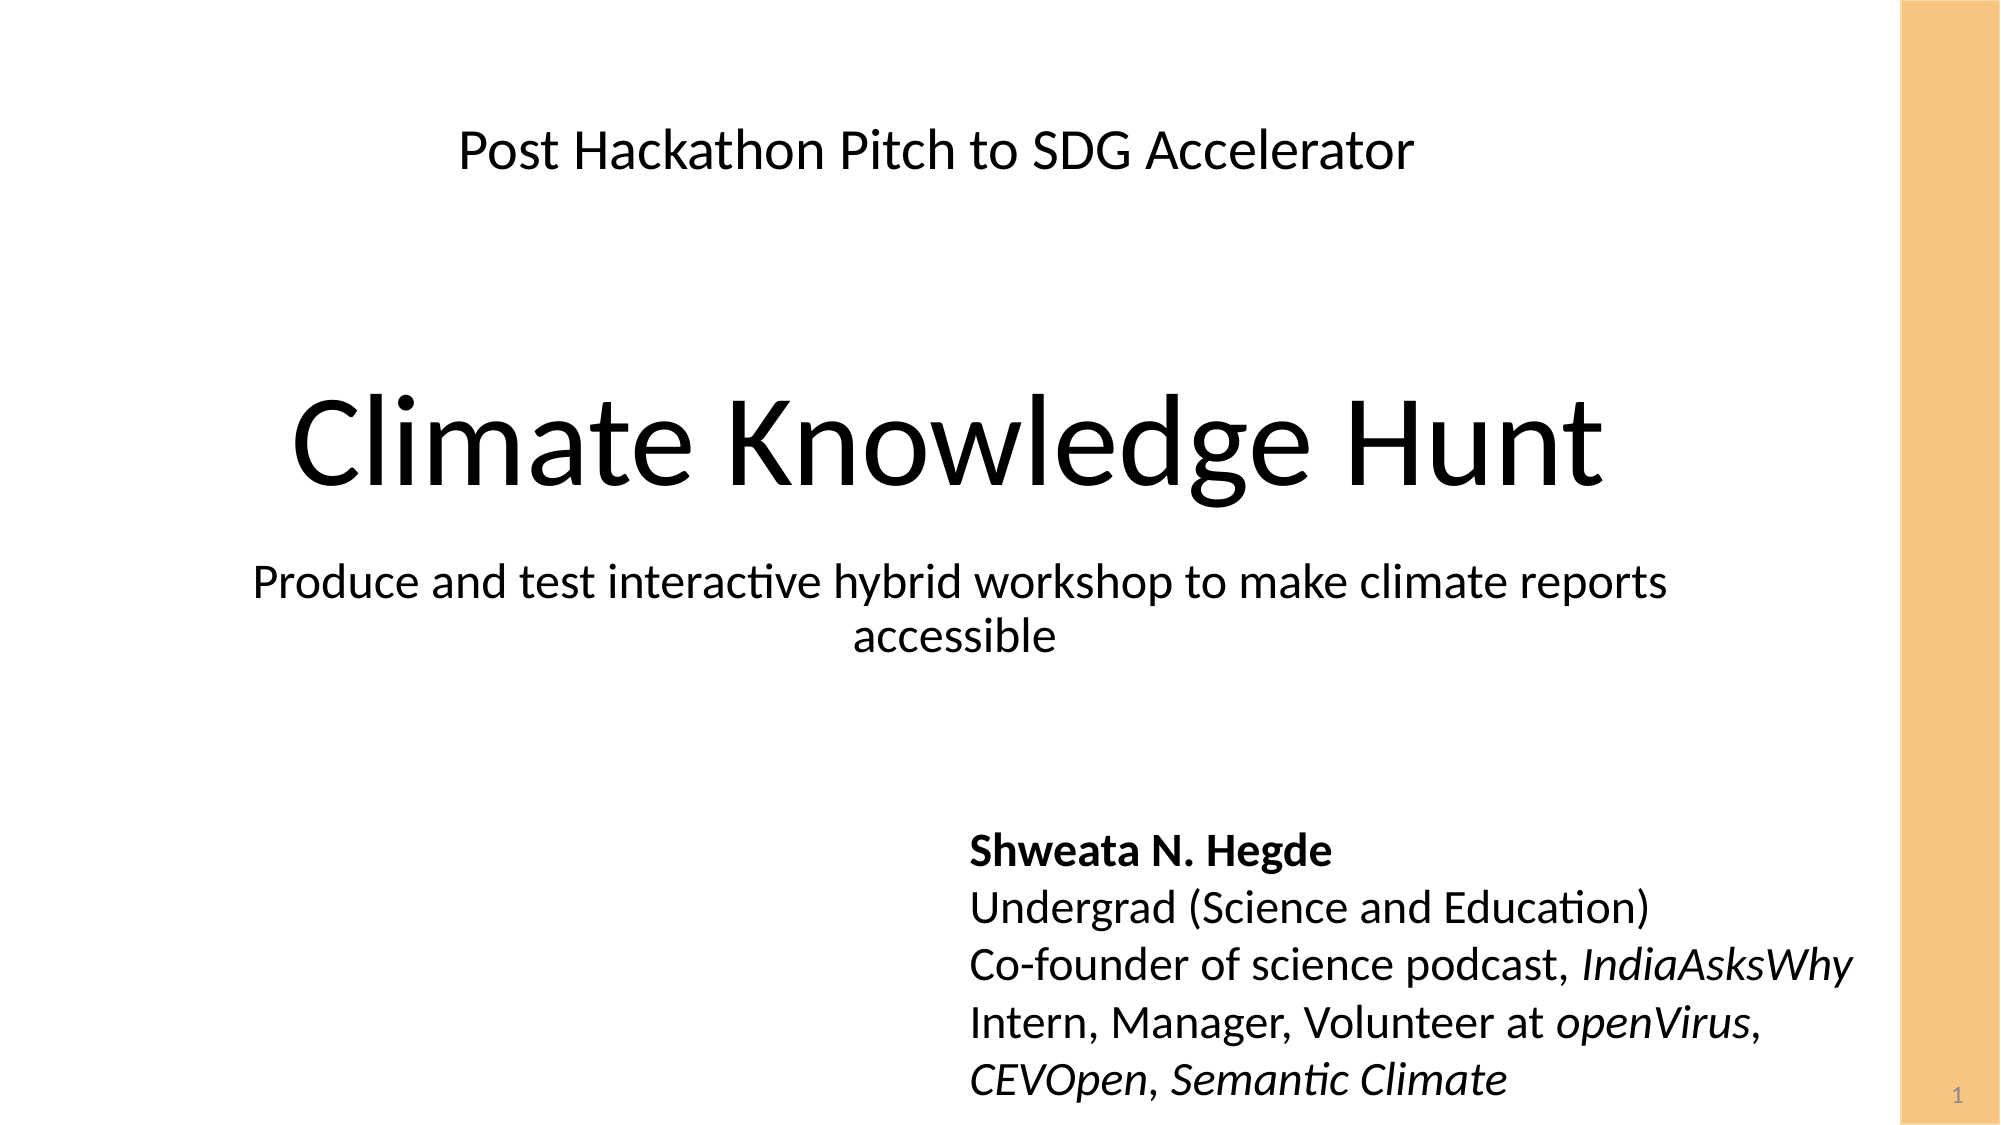

Post Hackathon Pitch to SDG Accelerator
# Climate Knowledge Hunt
Produce and test interactive hybrid workshop to make climate reports accessible
Shweata N. Hegde
Undergrad (Science and Education)
Co-founder of science podcast, IndiaAsksWhy
Intern, Manager, Volunteer at openVirus, CEVOpen, Semantic Climate
1